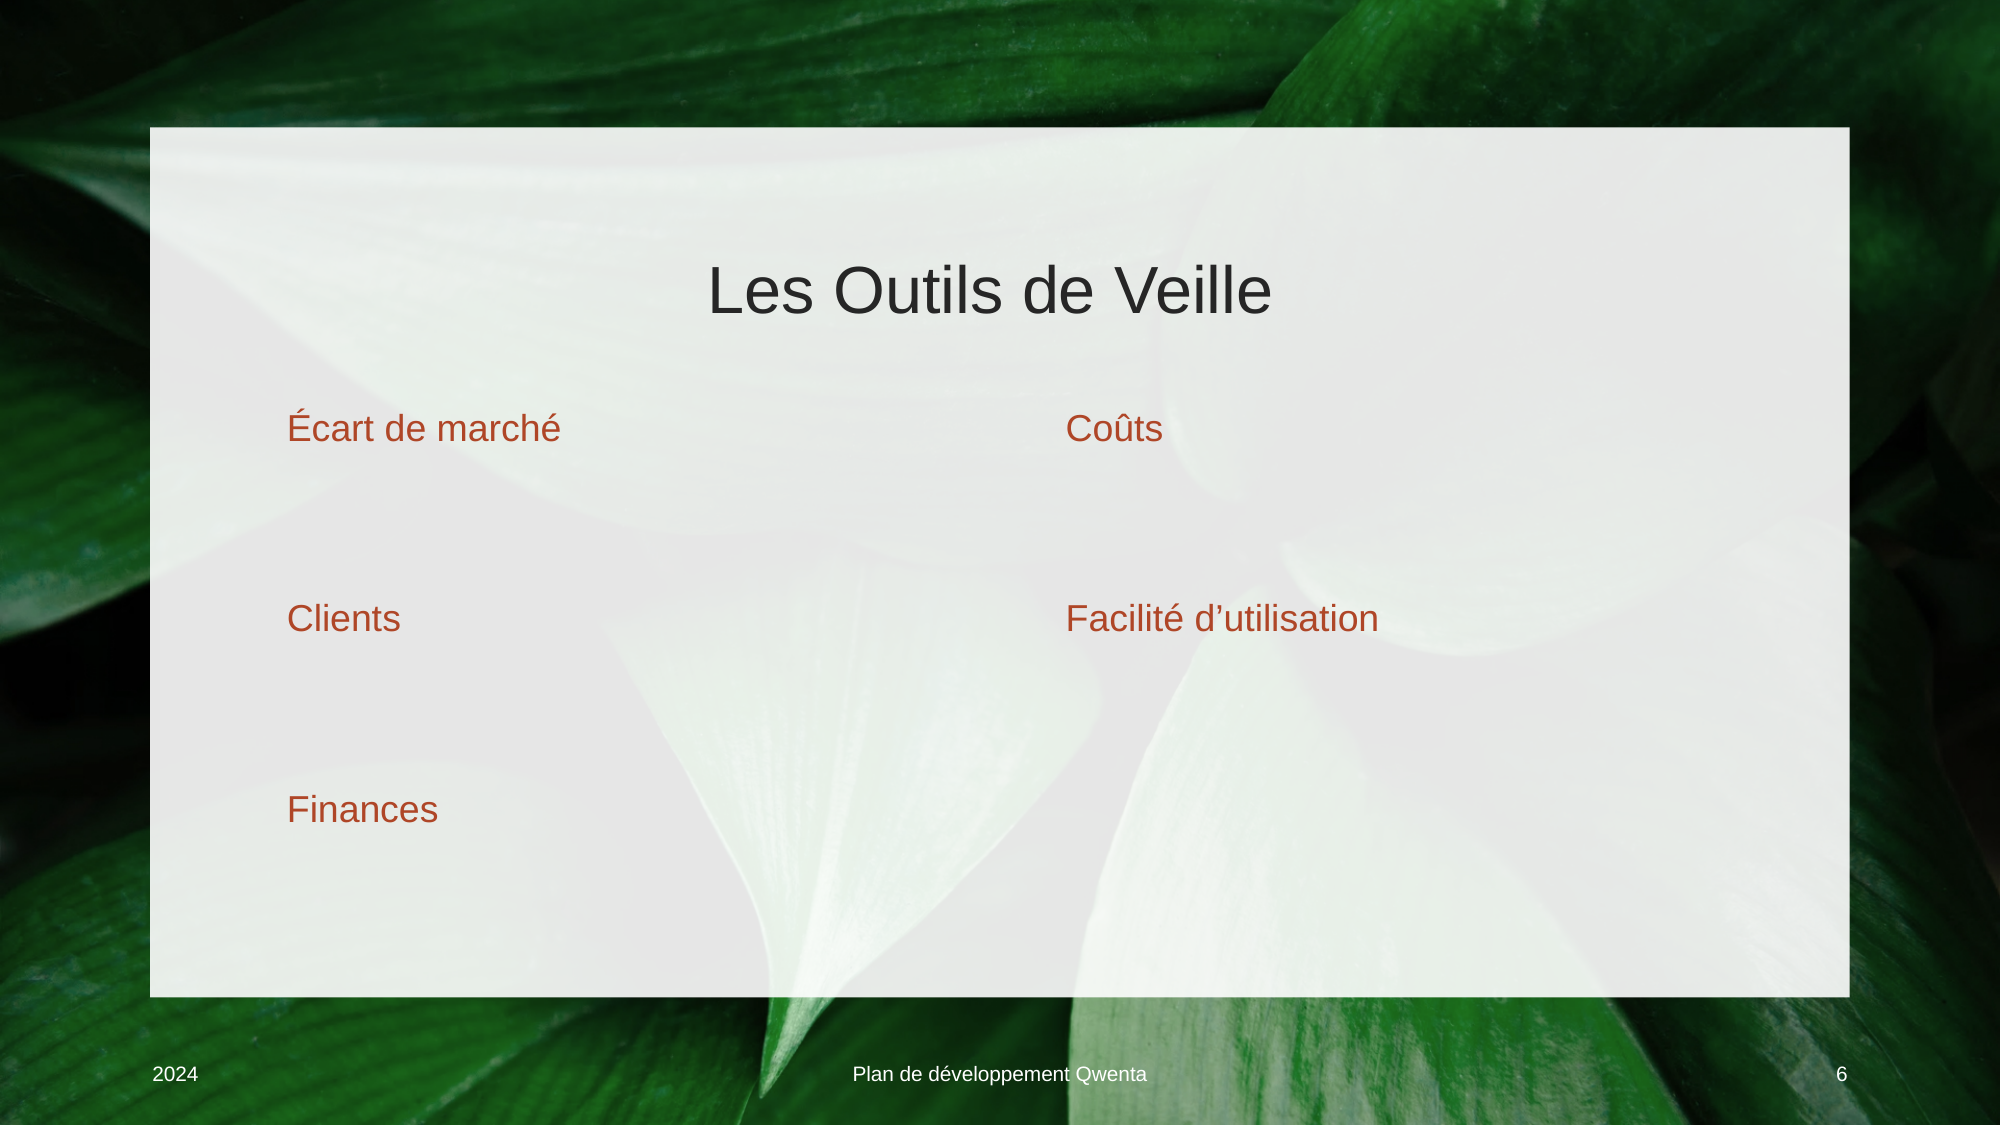

# Les Outils de Veille
Écart de marché
Coûts

Clients
Facilité d’utilisation

Finances

2024
Plan de développement Qwenta
6